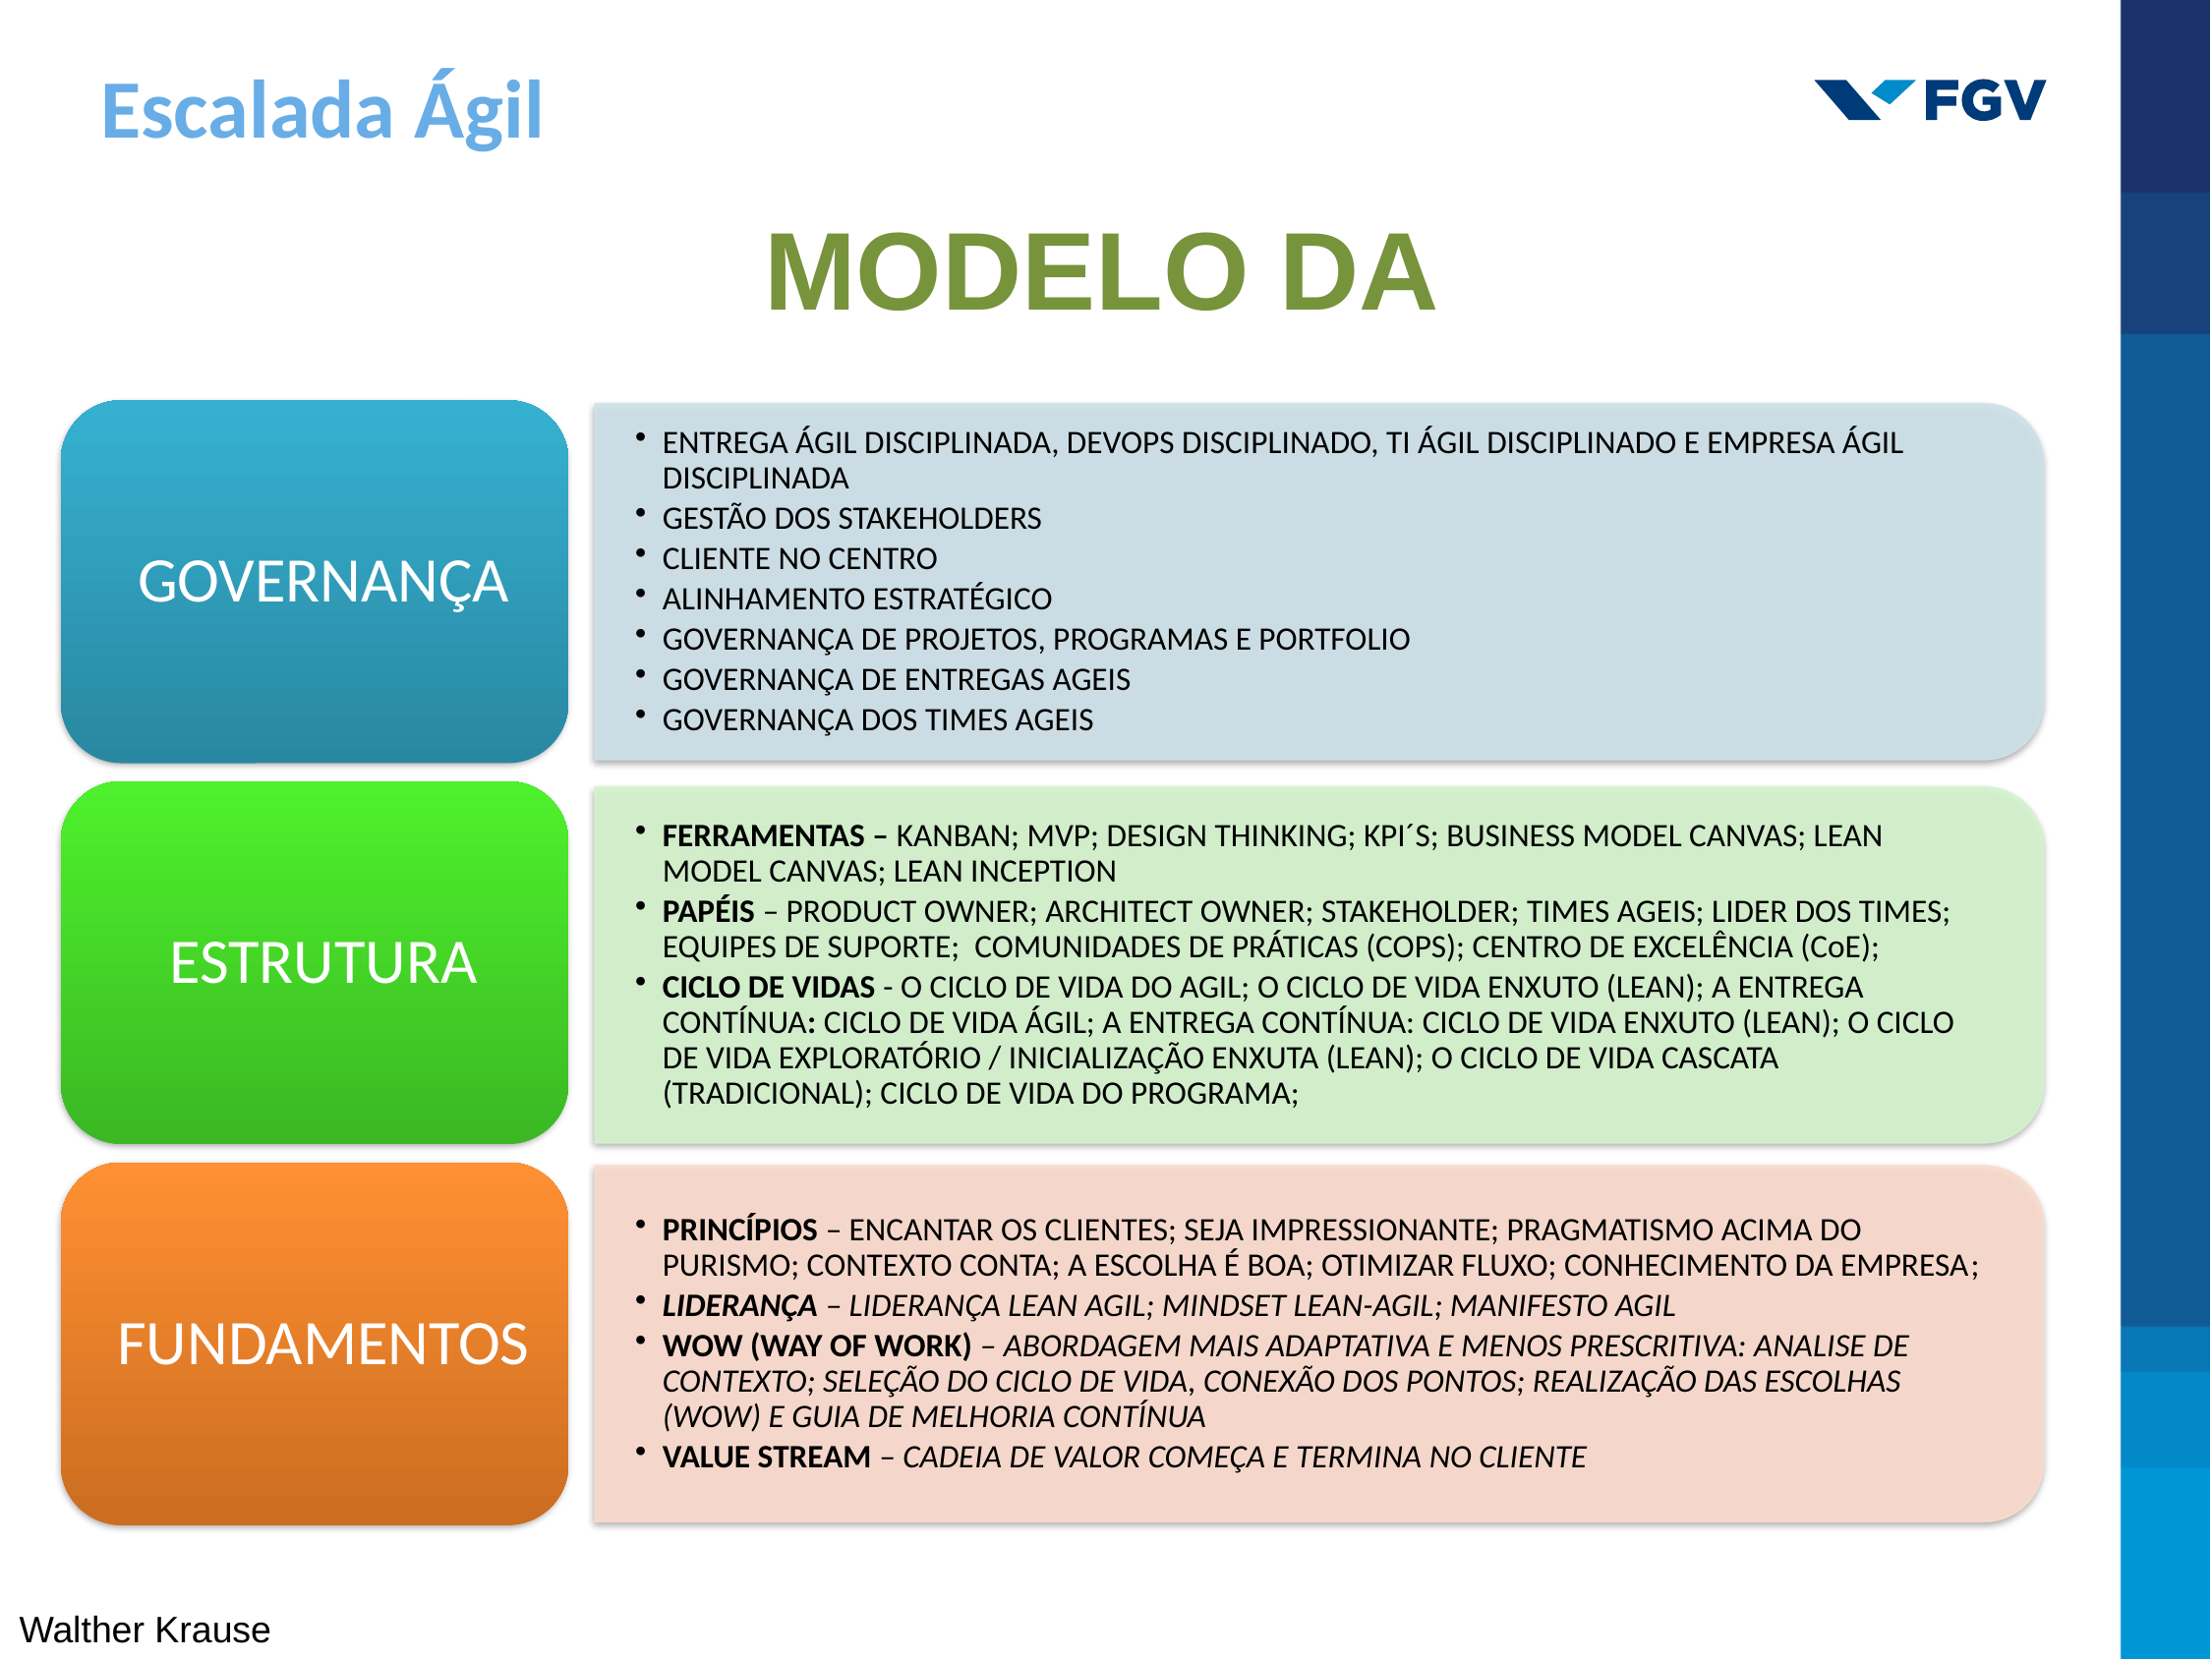

Escalada Ágil
MODELO DA
Entrega Ágil Disciplinada, DevOps Disciplinado, TI Ágil Disciplinado e Empresa Ágil Disciplinada
GESTÃO DOS STAKEHOLDERS
CLIENTE NO CENTRO
ALINHAMENTO ESTRATÉGICO
GOVERNANÇA DE PROJETOS, PROGRAMAS E PORTFOLIO
GOVERNANÇA DE ENTREGAS AGEIS
GOVERNANÇA DOS TIMES AGEIS
GOVERNANÇA
FERRAMENTAS – KANBAN; MVP; DESIGN THINKING; KPI´S; BUSINESS MODEL CANVAS; LEAN MODEL CANVAS; LEAN INCEPTION
PAPÉIS – PRODUCT OWNER; ARCHITECT OWNER; STAKEHOLDER; TIMES AGEIS; LIDER DOS TIMES; EQUIPES DE SUPORTE;  COMUNIDADES DE PRÁTICAS (COPS); CENTRO DE EXCELÊNCIA (CoE);
CICLO DE VIDAS - O ciclo de vida do Agil; O ciclo de vida enxuto (Lean); A entrega contínua: ciclo de vida ágil; A entrega contínua: ciclo de vida enxuto (lean); O ciclo de vida Exploratório / Inicialização enxuta (lean); O ciclo de vida Cascata (tradicional); Ciclo de vida do programa;
ESTRUTURA
PRINCÍPIOS – Encantar os clientes; Seja impressionante; Pragmatismo acima do purismo; Contexto conta; A escolha é boa; Otimizar fluxo; Conhecimento da empresa;
LIDERANÇA – LIDERANÇA LEAN AGIL; MINDSET LEAN-AGIL; MANIFESTO AGIL
Wow (WAY OF WORK) – ABORDAGEM MAIS ADAPTATIVA E MENOS PRESCRITIVA: ANALISE DE CONTEXTO; SELEÇÃO DO CICLO DE VIDA, CONEXÃO DOS PONTOS; REALIZAÇÃO DAS ESCOLHAS (WOW) E GUIA DE MELHORIA CONTÍNUA
VALUE STREAM – CADEIA DE VALOR COMEÇA E TERMINA NO CLIENTE
FUNDAMENTOS